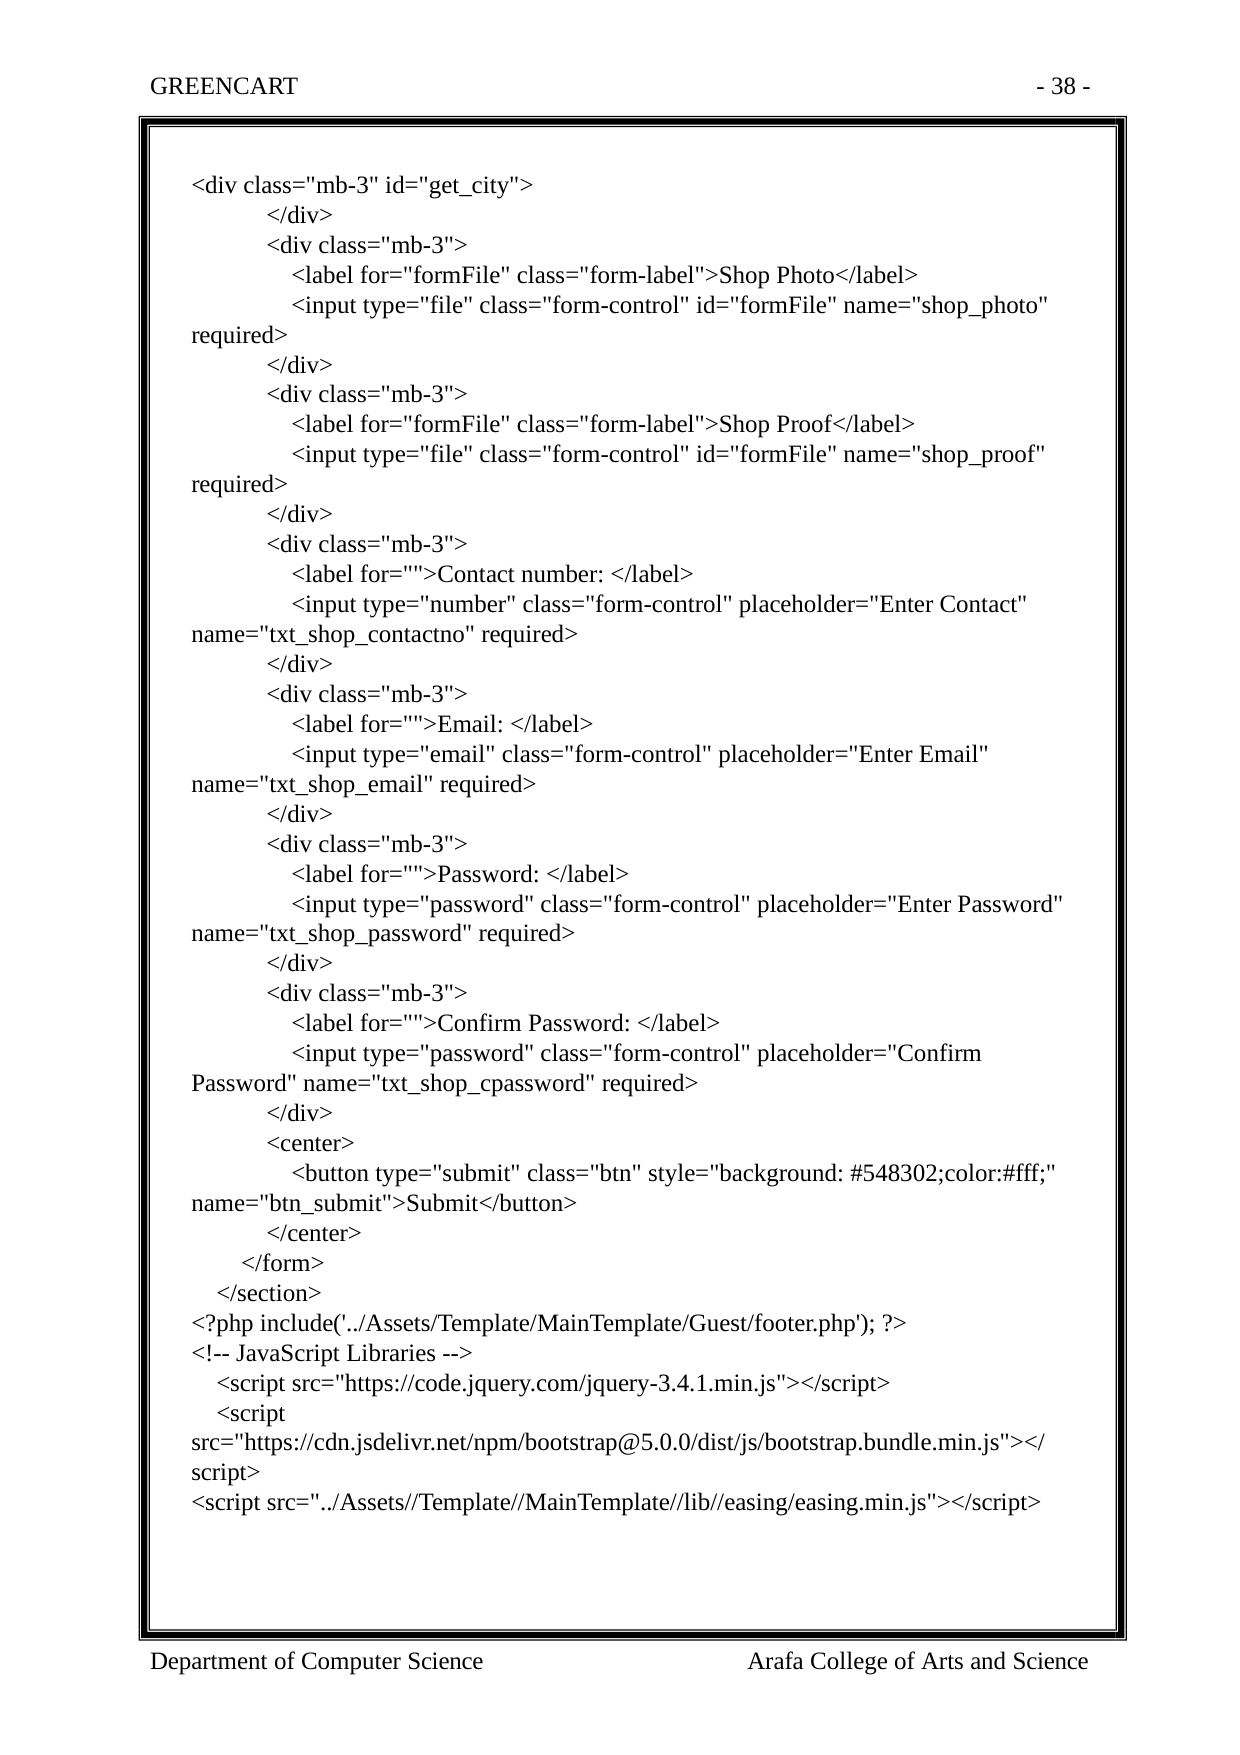

GREENCART
- 38 -

<div class="mb-3" id="get_city">
            </div>
            <div class="mb-3">
                <label for="formFile" class="form-label">Shop Photo</label>
                <input type="file" class="form-control" id="formFile" name="shop_photo" required>
            </div>
            <div class="mb-3">
                <label for="formFile" class="form-label">Shop Proof</label>
                <input type="file" class="form-control" id="formFile" name="shop_proof" required>
            </div>
            <div class="mb-3">
                <label for="">Contact number: </label>
                <input type="number" class="form-control" placeholder="Enter Contact" name="txt_shop_contactno" required>
            </div>
            <div class="mb-3">
                <label for="">Email: </label>
                <input type="email" class="form-control" placeholder="Enter Email" name="txt_shop_email" required>
            </div>
            <div class="mb-3">
                <label for="">Password: </label>
                <input type="password" class="form-control" placeholder="Enter Password" name="txt_shop_password" required>
            </div>
            <div class="mb-3">
                <label for="">Confirm Password: </label>
                <input type="password" class="form-control" placeholder="Confirm Password" name="txt_shop_cpassword" required>
            </div>
            <center>
                <button type="submit" class="btn" style="background: #548302;color:#fff;" name="btn_submit">Submit</button>
            </center>
        </form>
    </section>
<?php include('../Assets/Template/MainTemplate/Guest/footer.php'); ?>
<!-- JavaScript Libraries -->
    <script src="https://code.jquery.com/jquery-3.4.1.min.js"></script>
    <script src="https://cdn.jsdelivr.net/npm/bootstrap@5.0.0/dist/js/bootstrap.bundle.min.js"></script>
<script src="../Assets//Template//MainTemplate//lib//easing/easing.min.js"></script>

Department of Computer Science
Arafa College of Arts and Science